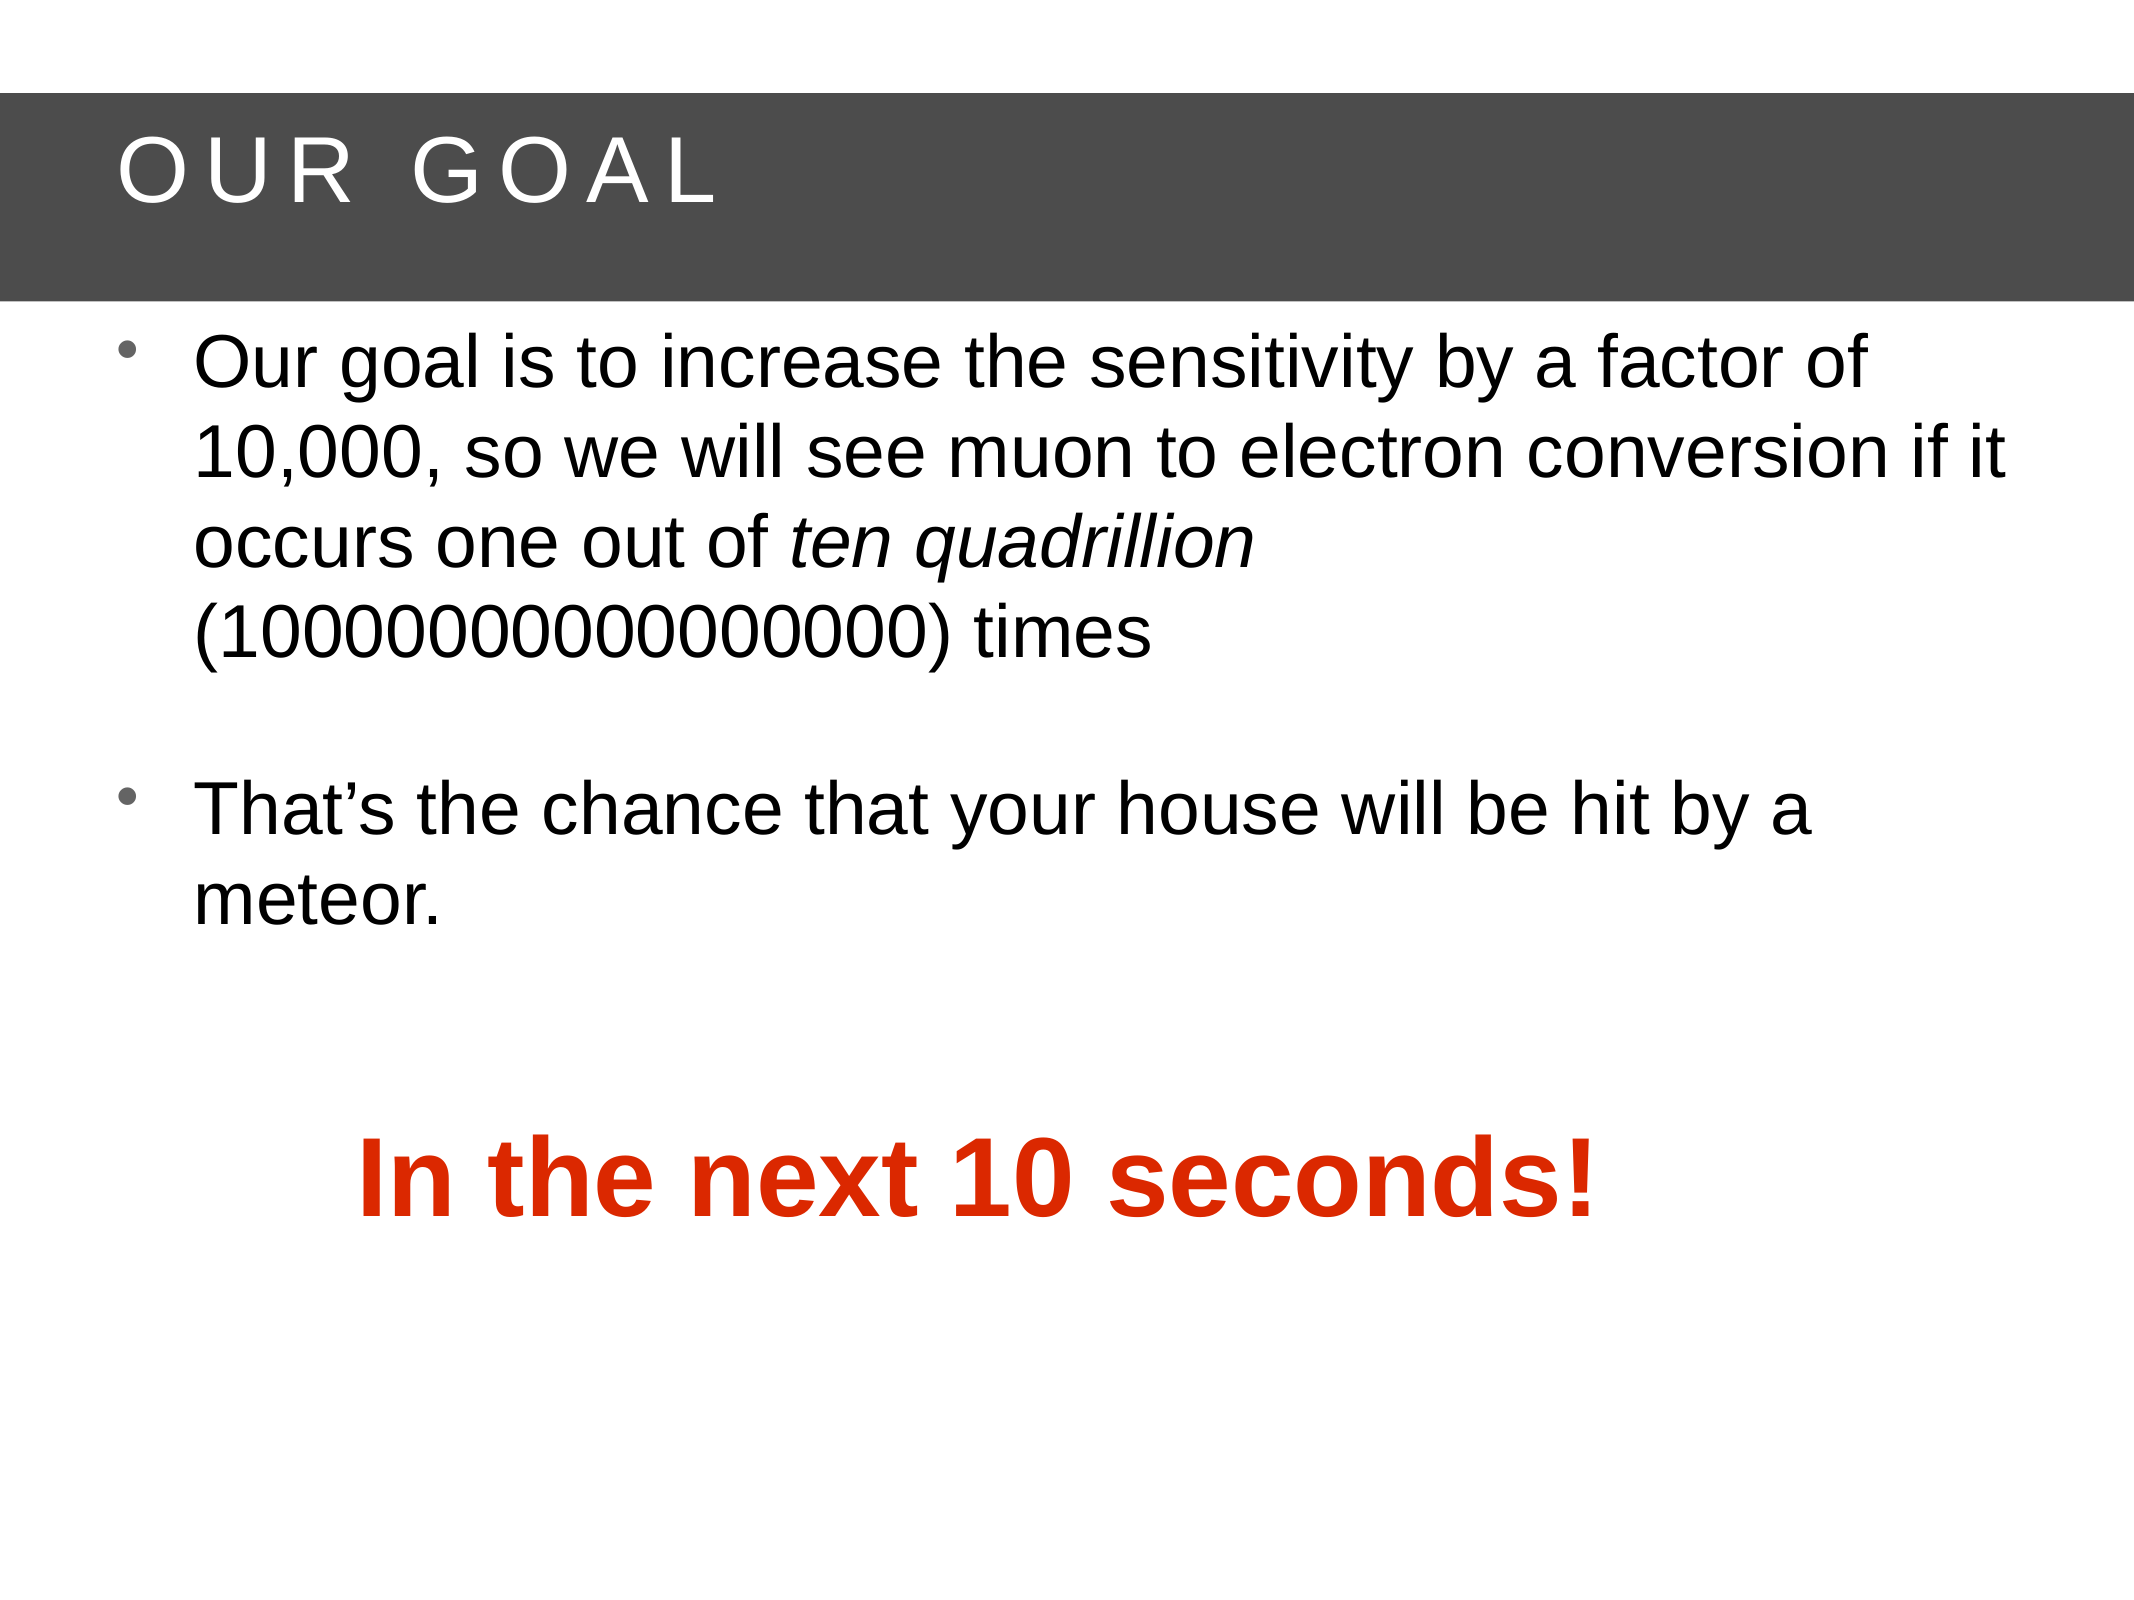

# Our Goal
Our goal is to increase the sensitivity by a factor of 10,000, so we will see muon to electron conversion if it occurs one out of ten quadrillion (10000000000000000) times
That’s the chance that your house will be hit by a meteor.

In the next 10 seconds!